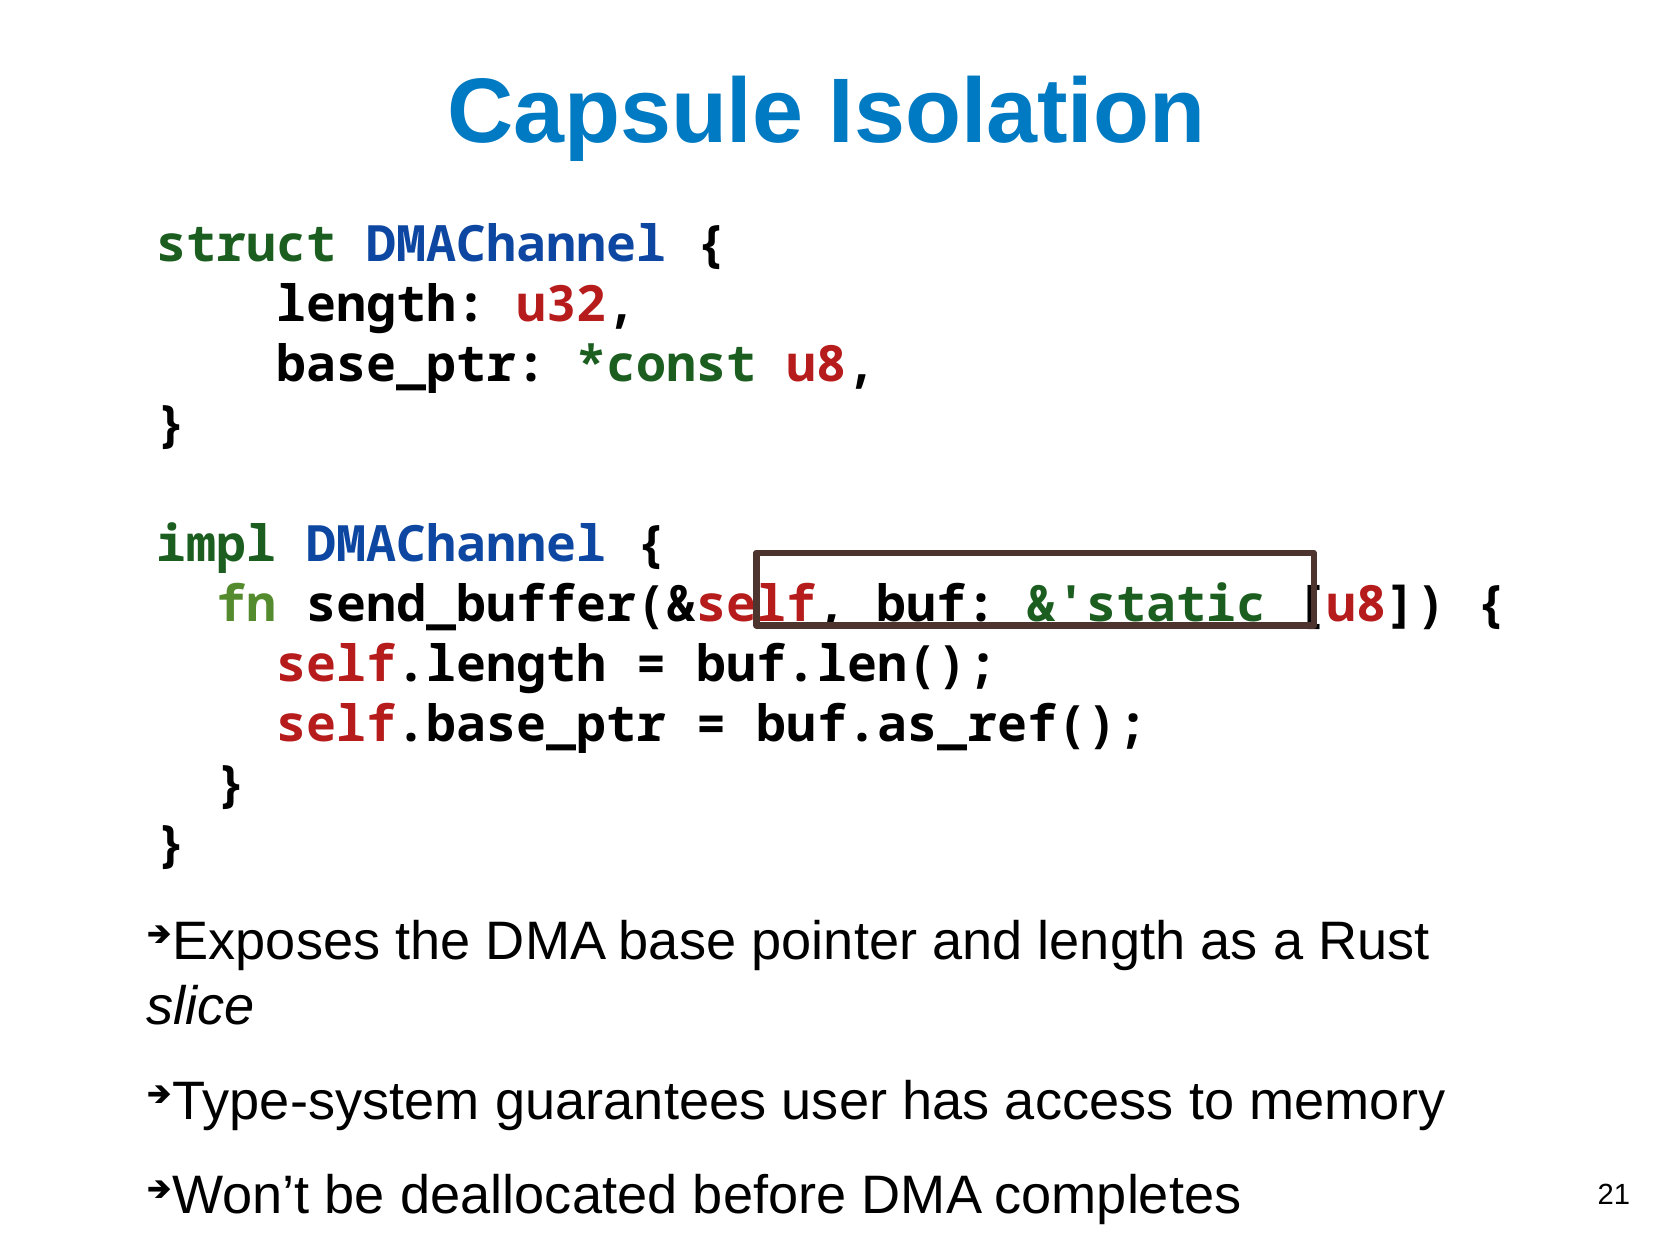

Capsule Isolation
struct DMAChannel {
    length: u32,
    base_ptr: *const u8,
}

impl DMAChannel {
  fn send_buffer(&self, buf: &'static [u8]) {
    self.length = buf.len();
    self.base_ptr = buf.as_ref();
  }
}

Exposes the DMA base pointer and length as a Rust slice
Type-system guarantees user has access to memory
Won’t be deallocated before DMA completes
21